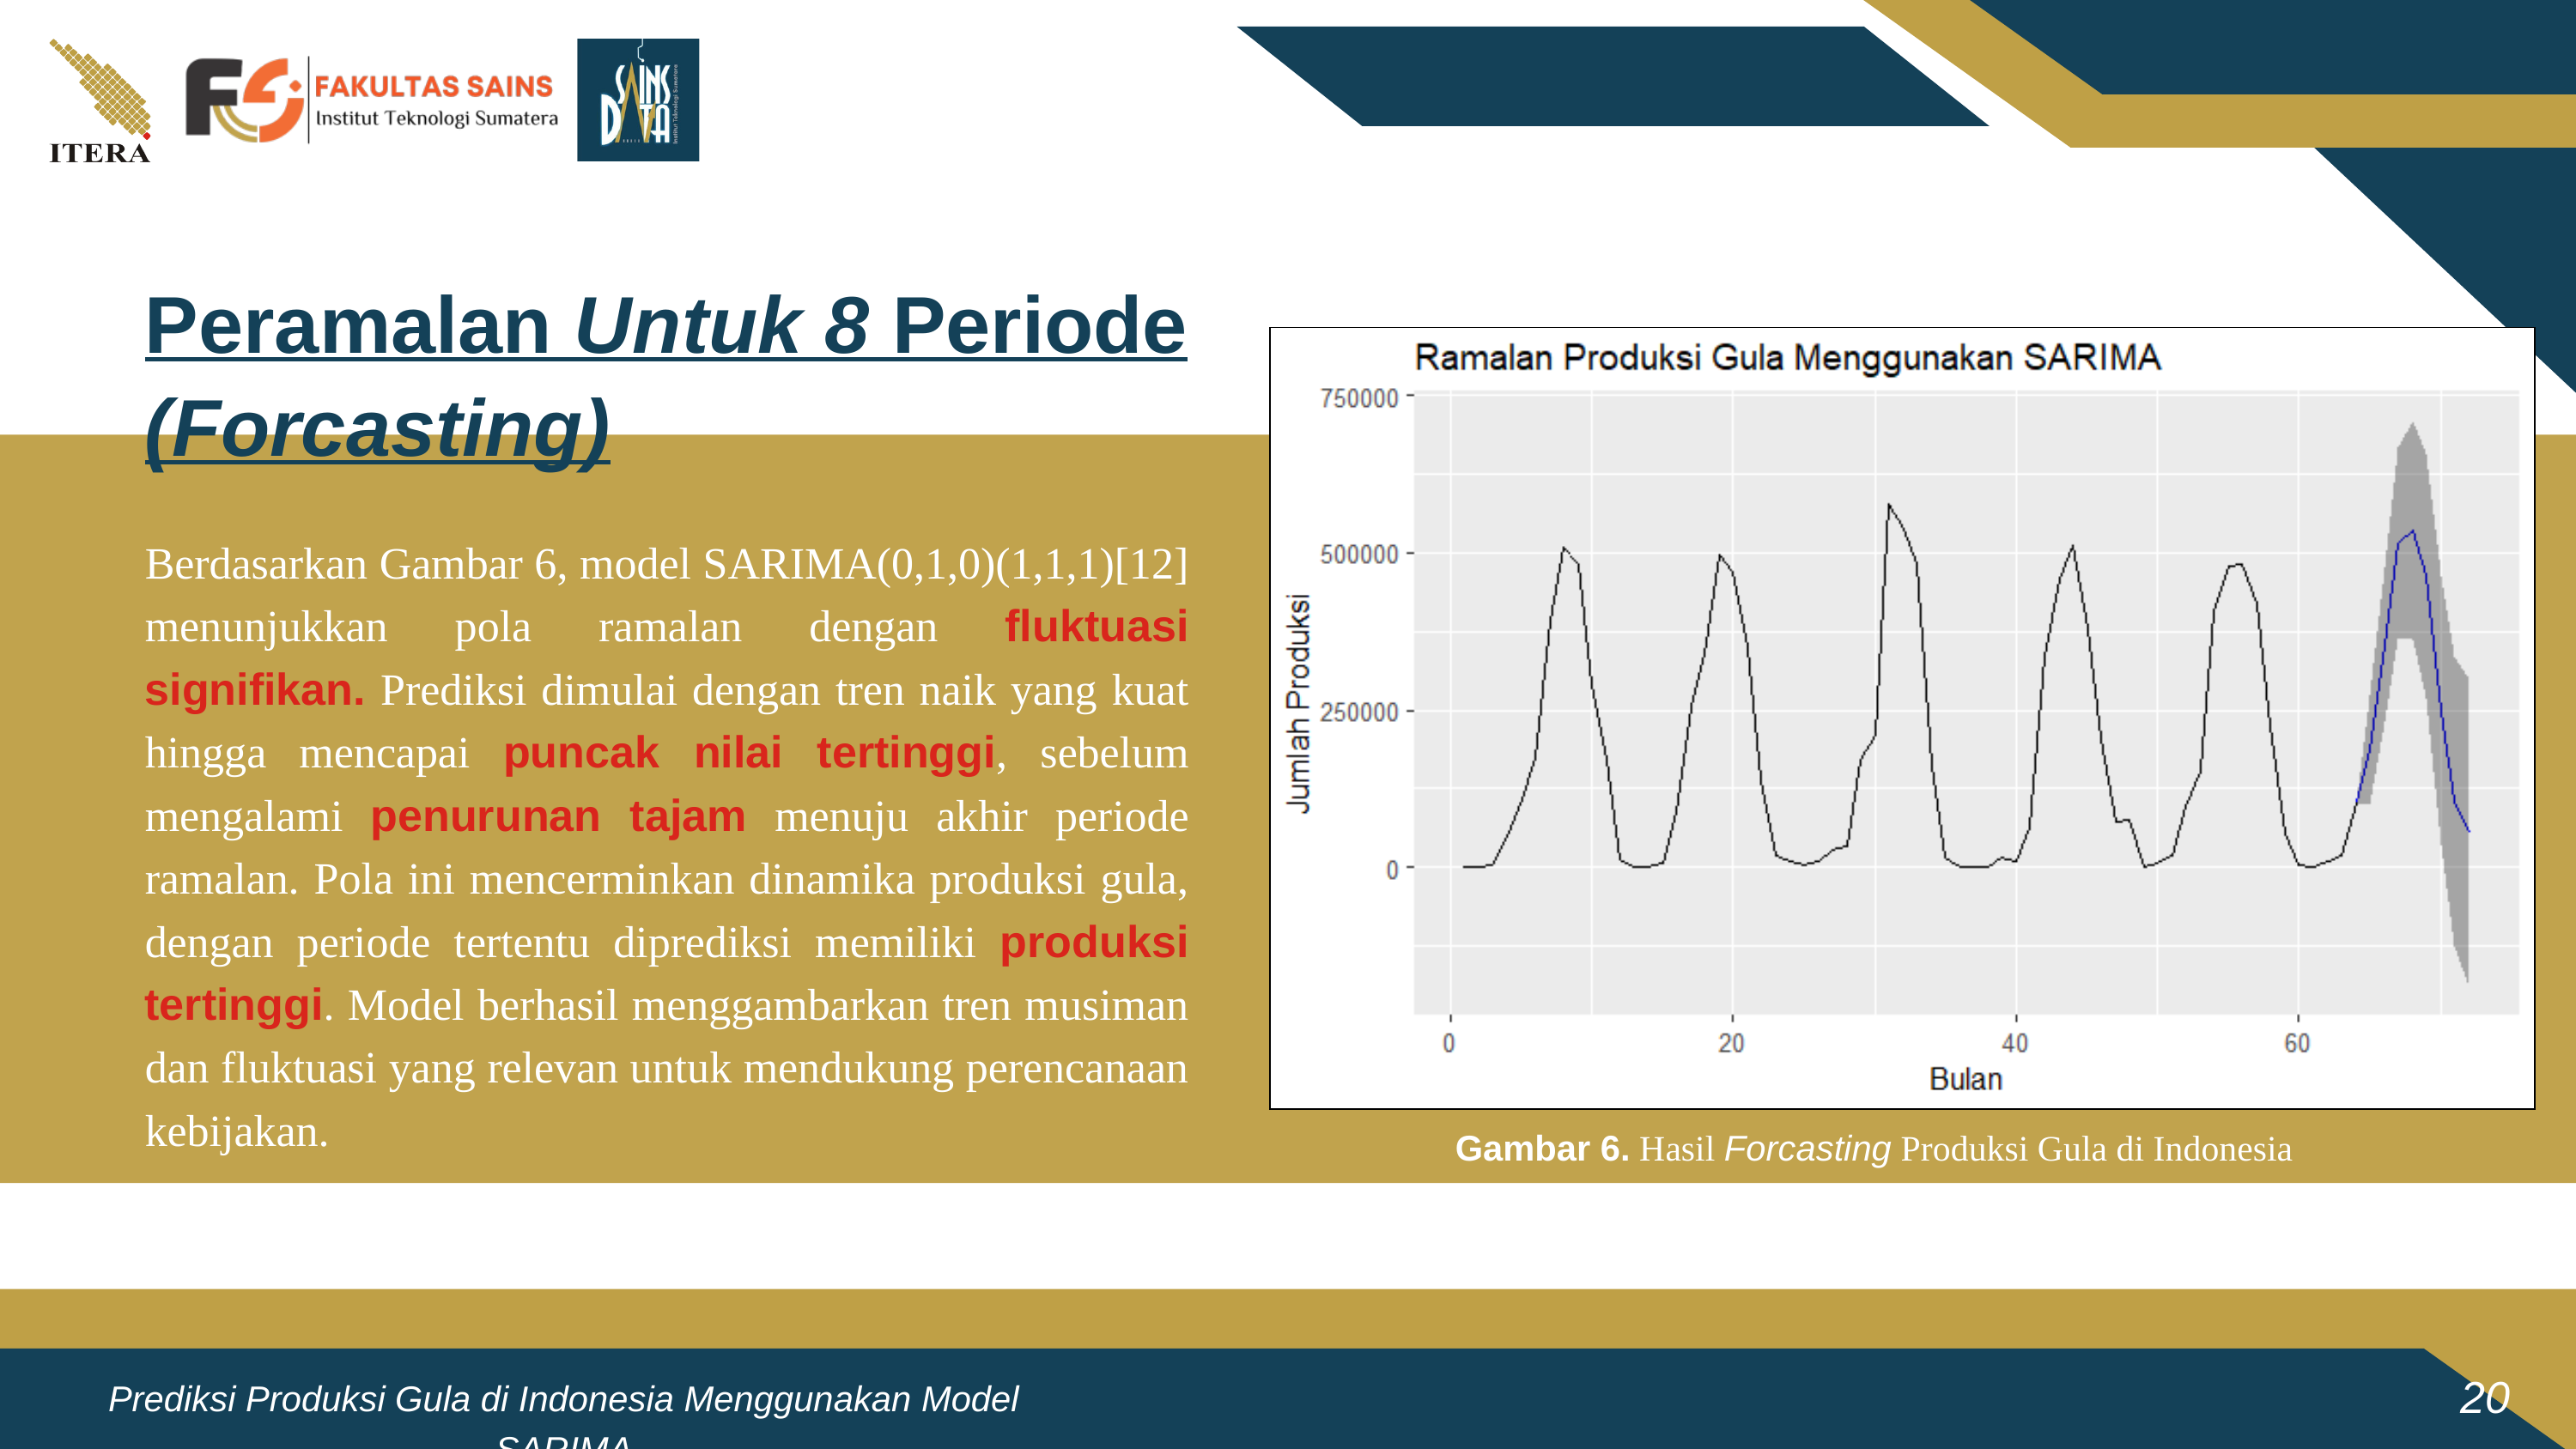

Peramalan Untuk 8 Periode (Forcasting)

Berdasarkan Gambar 6, model SARIMA(0,1,0)(1,1,1)[12] menunjukkan pola ramalan dengan fluktuasi signifikan. Prediksi dimulai dengan tren naik yang kuat hingga mencapai puncak nilai tertinggi, sebelum mengalami penurunan tajam menuju akhir periode ramalan. Pola ini mencerminkan dinamika produksi gula, dengan periode tertentu diprediksi memiliki produksi tertinggi. Model berhasil menggambarkan tren musiman dan fluktuasi yang relevan untuk mendukung perencanaan kebijakan.
Gambar 6. Hasil Forcasting Produksi Gula di Indonesia
04
Demografi Konsumen

20
Prediksi Produksi Gula di Indonesia Menggunakan Model SARIMA